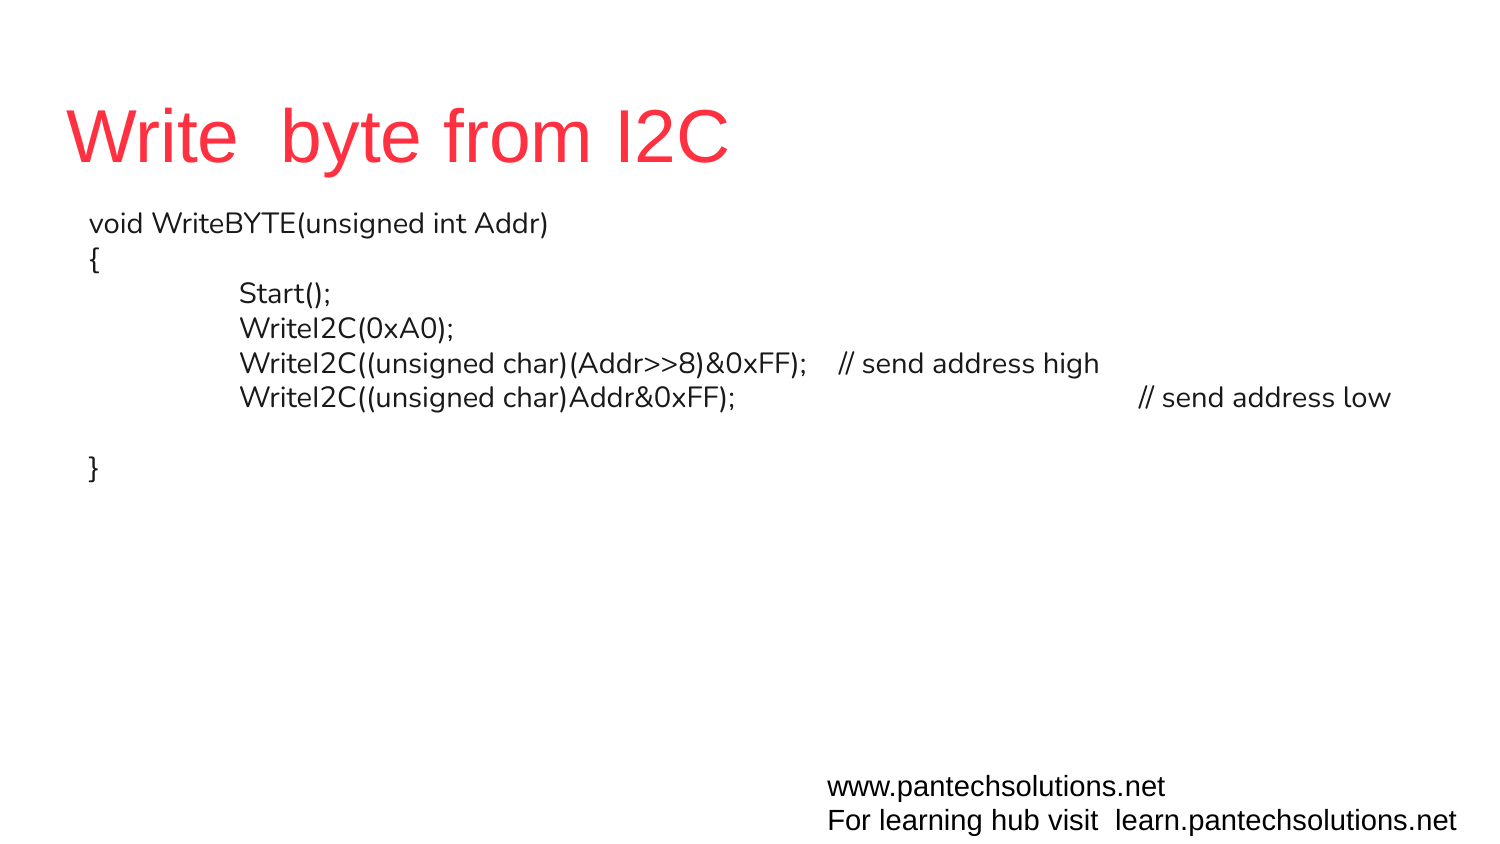

# Write  byte from I2C
void WriteBYTE(unsigned int Addr)
{
	Start();
	WriteI2C(0xA0);
	WriteI2C((unsigned char)(Addr>>8)&0xFF);	// send address high
	WriteI2C((unsigned char)Addr&0xFF);			// send address low
}
www.pantechsolutions.net
For learning hub visit  learn.pantechsolutions.net